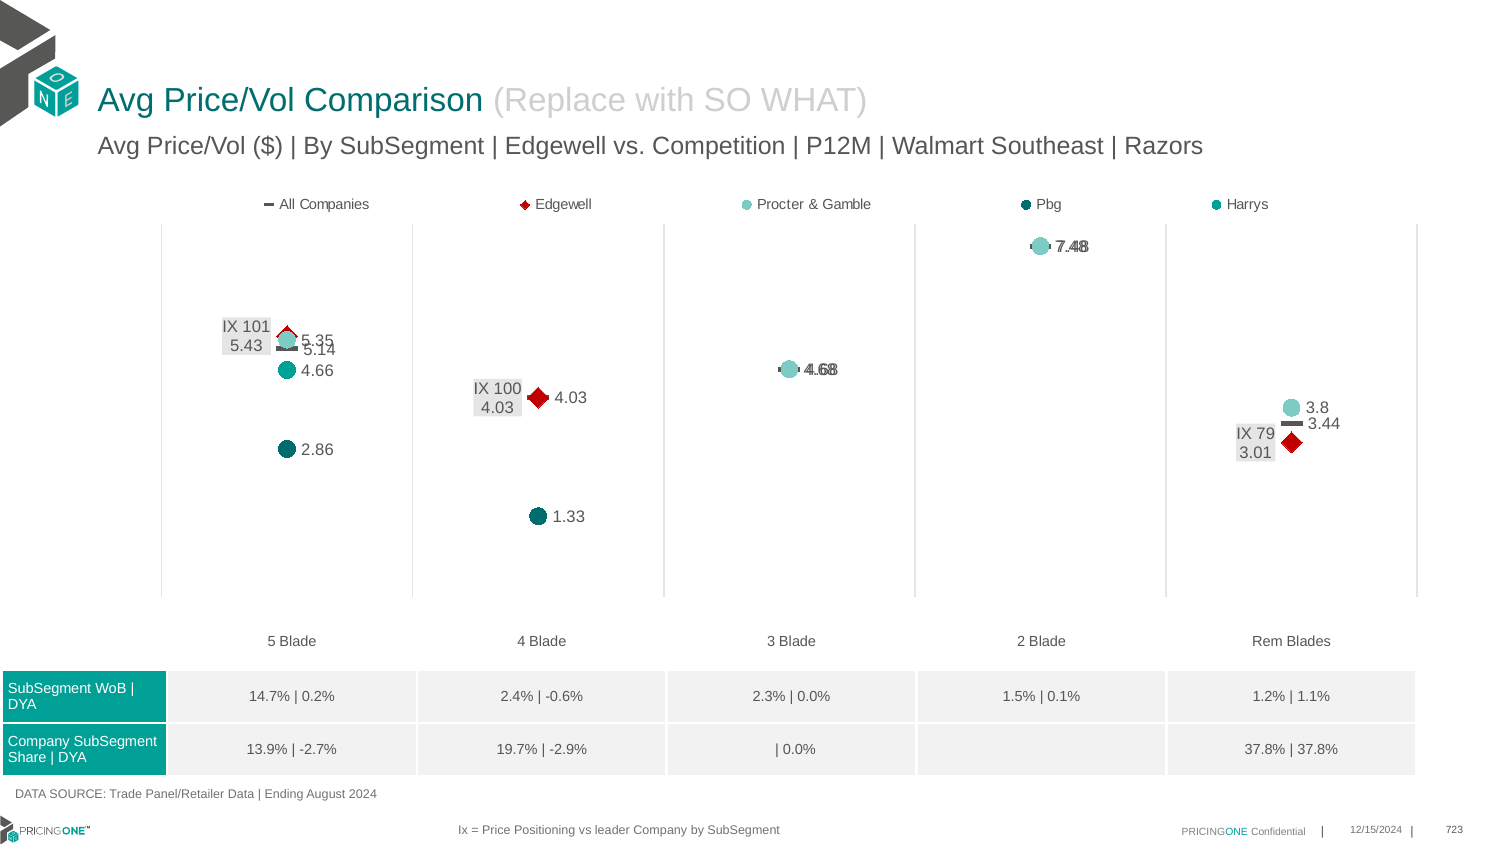

# Avg Price/Vol Comparison (Replace with SO WHAT)
Avg Price/Vol ($) | By SubSegment | Edgewell vs. Competition | P12M | Walmart Southeast | Razors

### Chart

| Category | All Companies | Edgewell | Procter & Gamble | Pbg | Harrys |
|---|---|---|---|---|---|
| IX 101 | 5.14 | 5.43 | 5.35 | 2.86 | 4.66 |
| IX 100 | 4.03 | 4.03 | None | 1.33 | None |
| IX 0 | 4.68 | None | 4.68 | None | None |
| None | 7.48 | None | 7.48 | None | None |
| IX 79 | 3.44 | 3.01 | 3.8 | None | None |
|  | 5 Blade | 4 Blade | 3 Blade | 2 Blade | Rem Blades |
| --- | --- | --- | --- | --- | --- |
| SubSegment WoB | DYA | 14.7% | 0.2% | 2.4% | -0.6% | 2.3% | 0.0% | 1.5% | 0.1% | 1.2% | 1.1% |
| Company SubSegment Share | DYA | 13.9% | -2.7% | 19.7% | -2.9% | | 0.0% |  | 37.8% | 37.8% |
DATA SOURCE: Trade Panel/Retailer Data | Ending August 2024
Ix = Price Positioning vs leader Company by SubSegment
12/15/2024
723